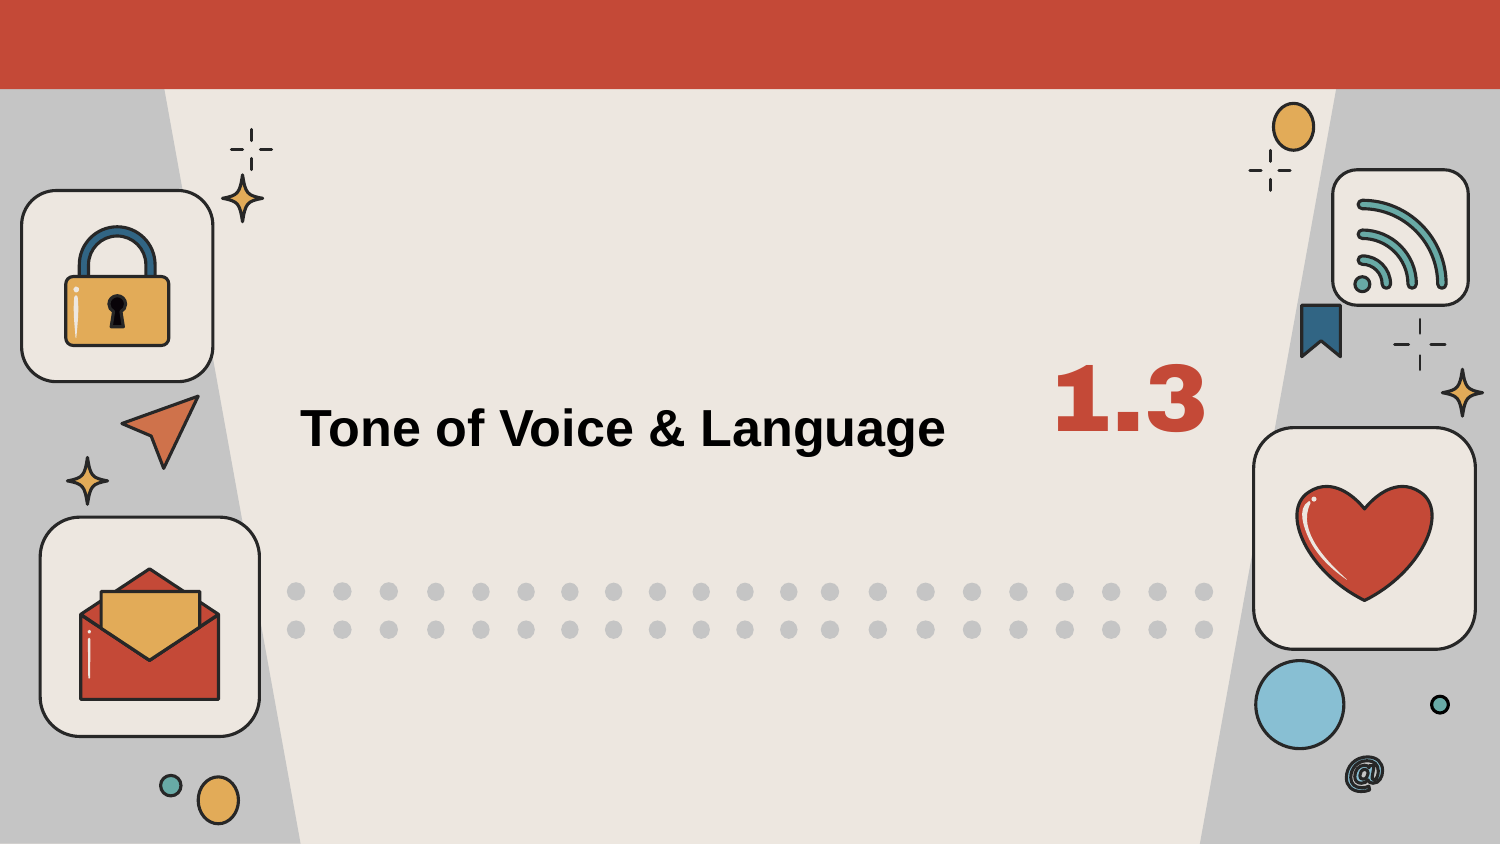

1.3
# Tone of Voice & Language